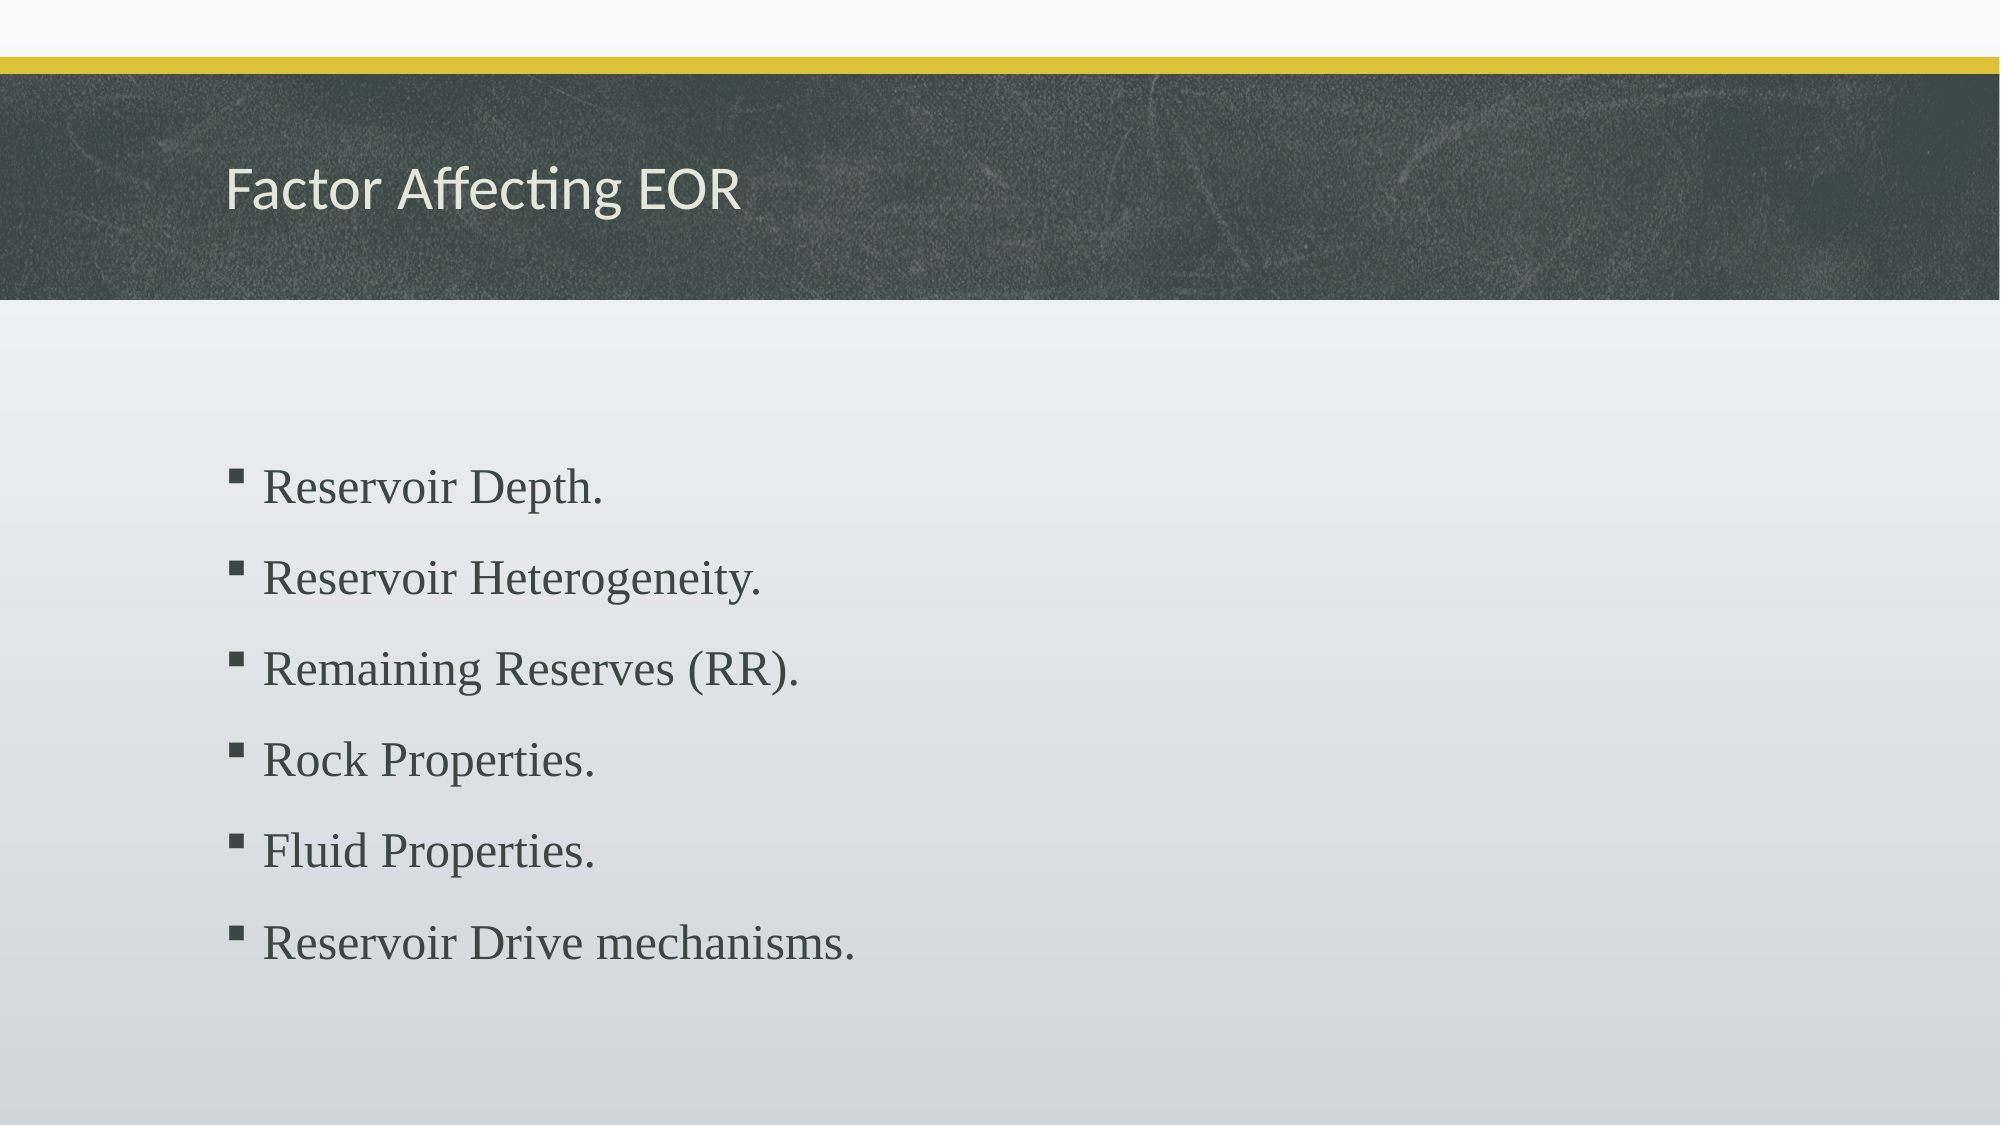

# Factor Affecting EOR

Reservoir Depth.
Reservoir Heterogeneity.
Remaining Reserves (RR).
Rock Properties.
Fluid Properties.
Reservoir Drive mechanisms.